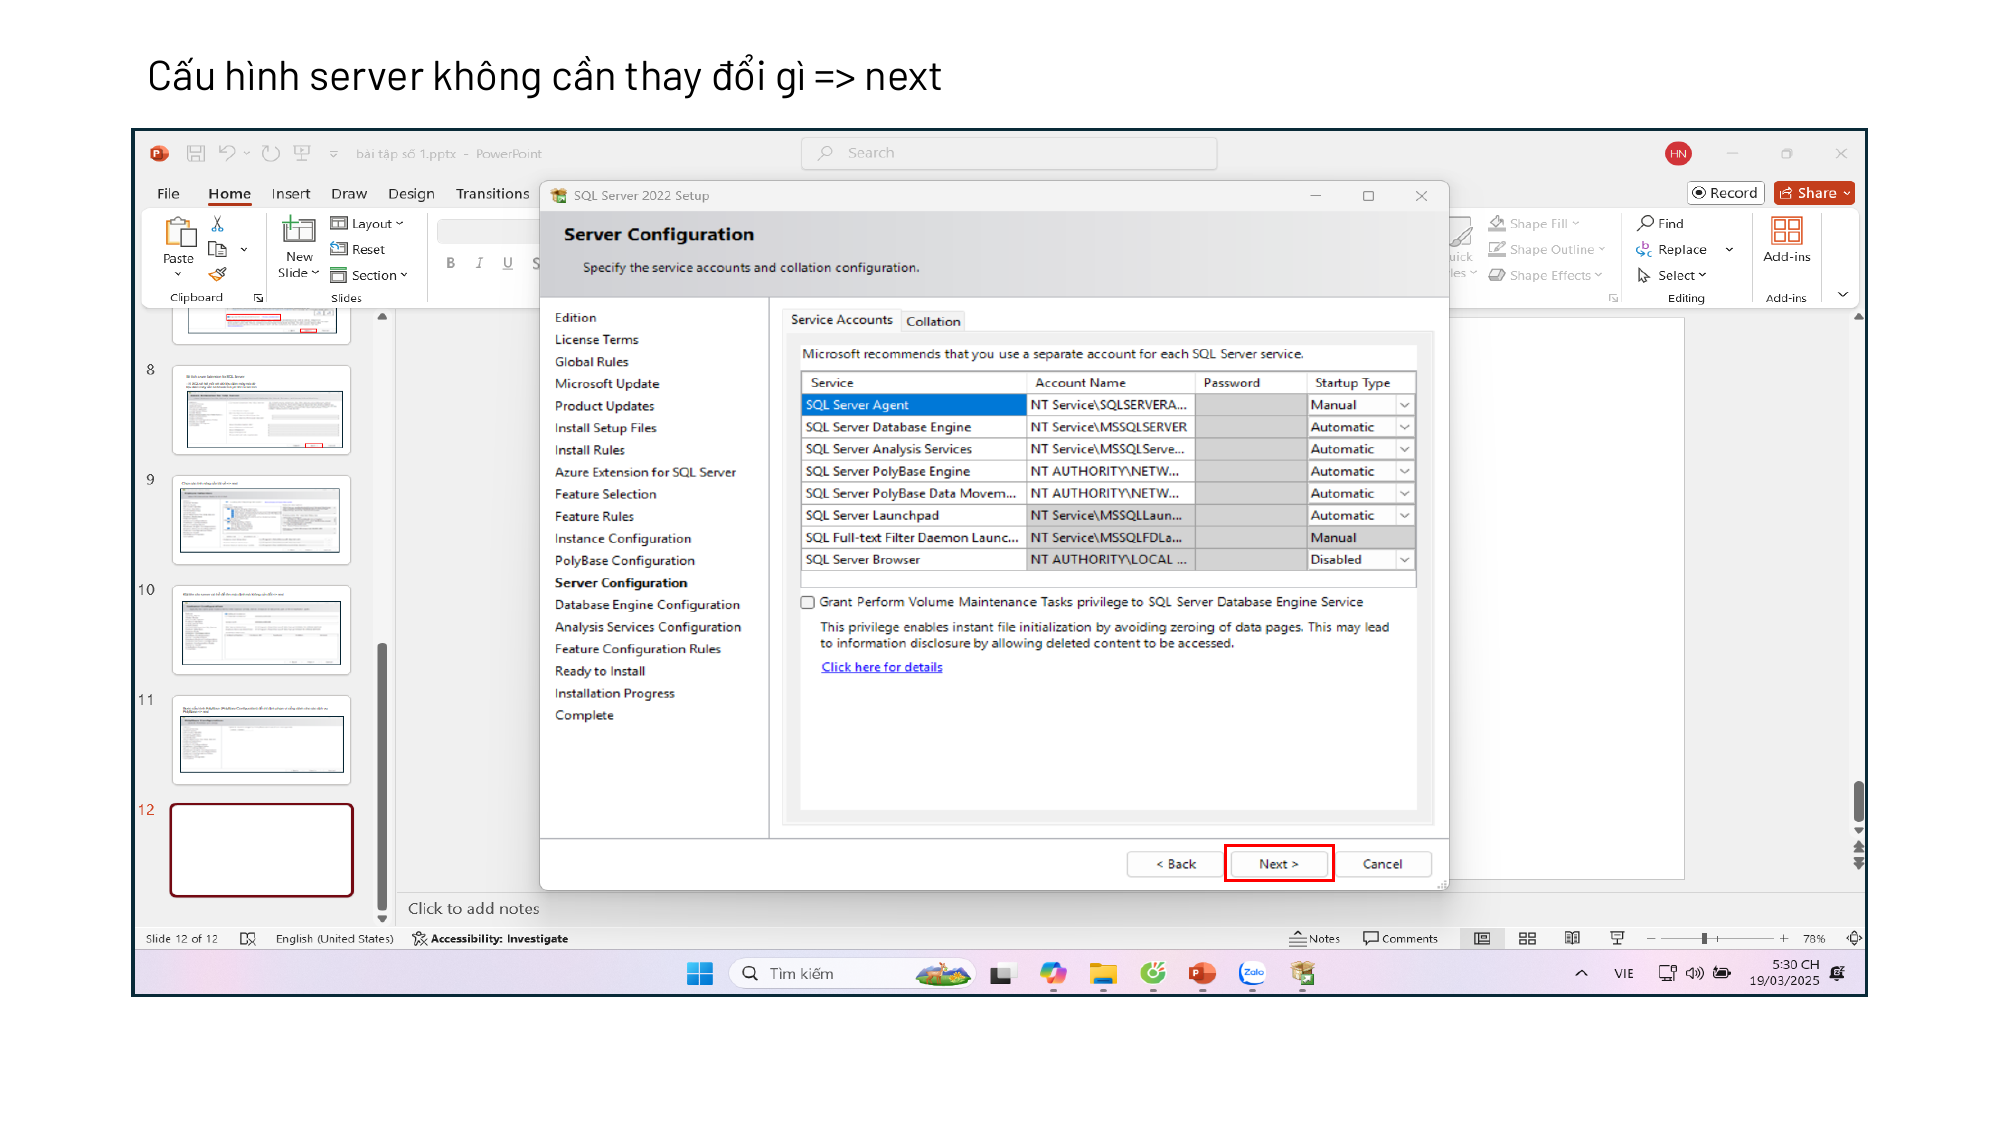

Cấu hình server không cần thay đổi gì => next